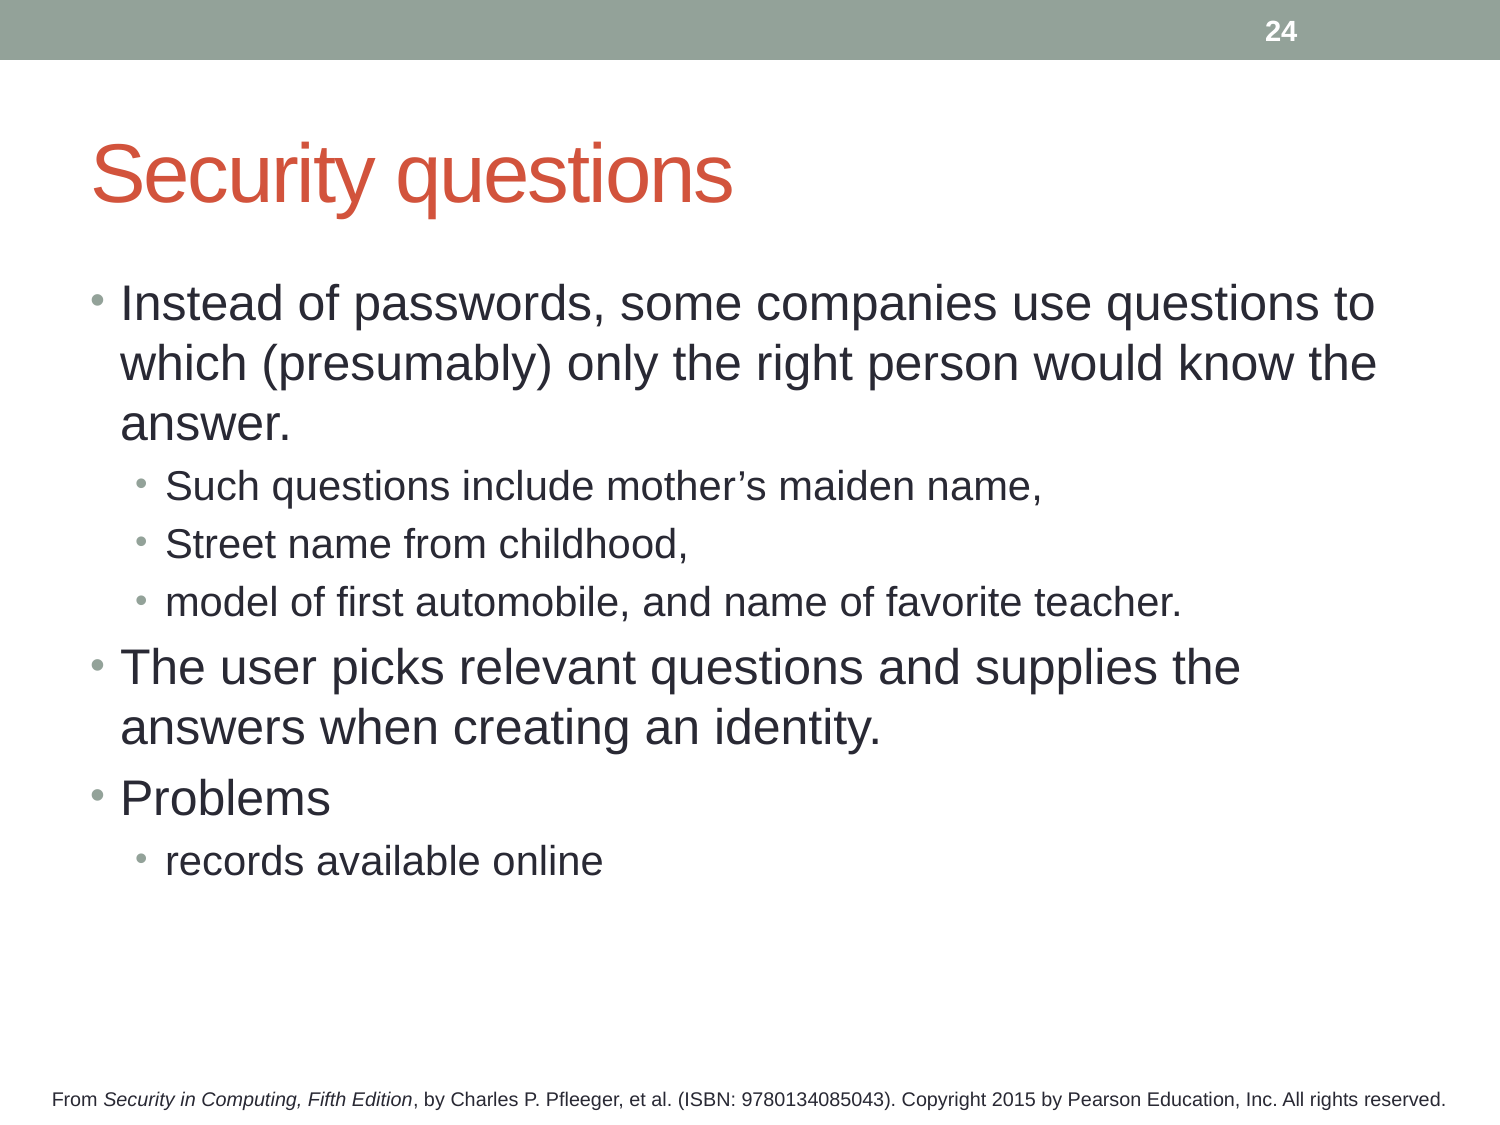

24
# Security questions
Instead of passwords, some companies use questions to which (presumably) only the right person would know the answer.
Such questions include mother’s maiden name,
Street name from childhood,
model of first automobile, and name of favorite teacher.
The user picks relevant questions and supplies the answers when creating an identity.
Problems
records available online
From Security in Computing, Fifth Edition, by Charles P. Pfleeger, et al. (ISBN: 9780134085043). Copyright 2015 by Pearson Education, Inc. All rights reserved.